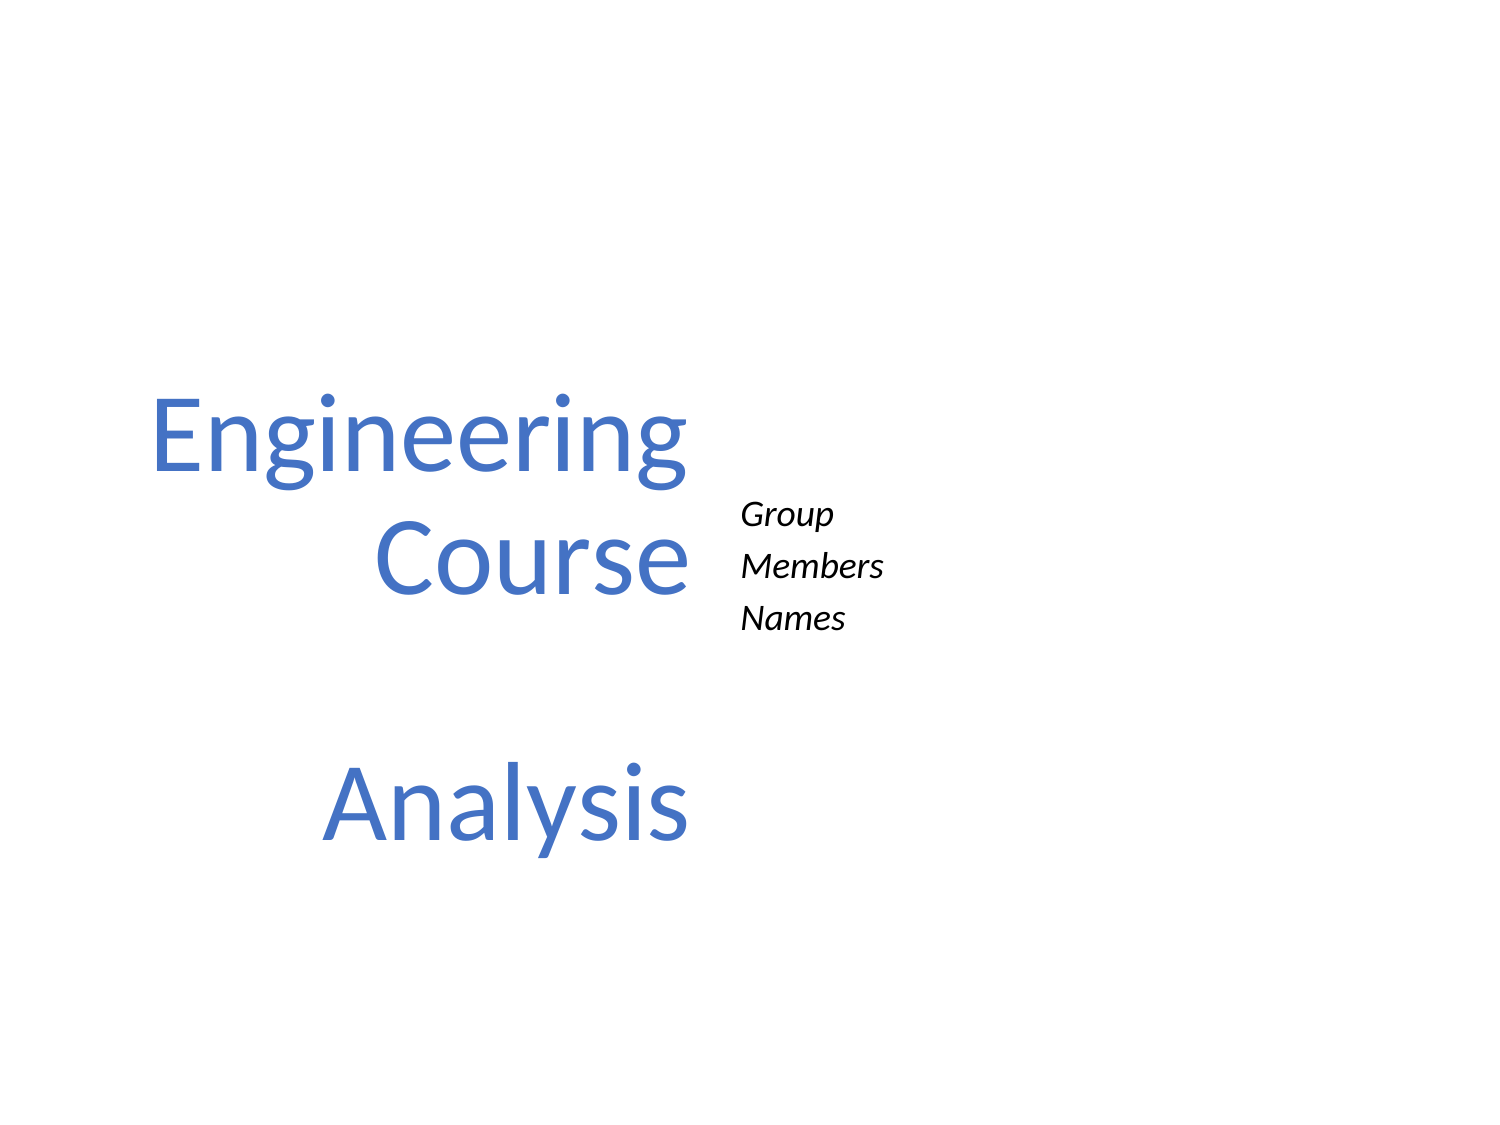

# Engineering
Course  Analysis
Group
Members
Names